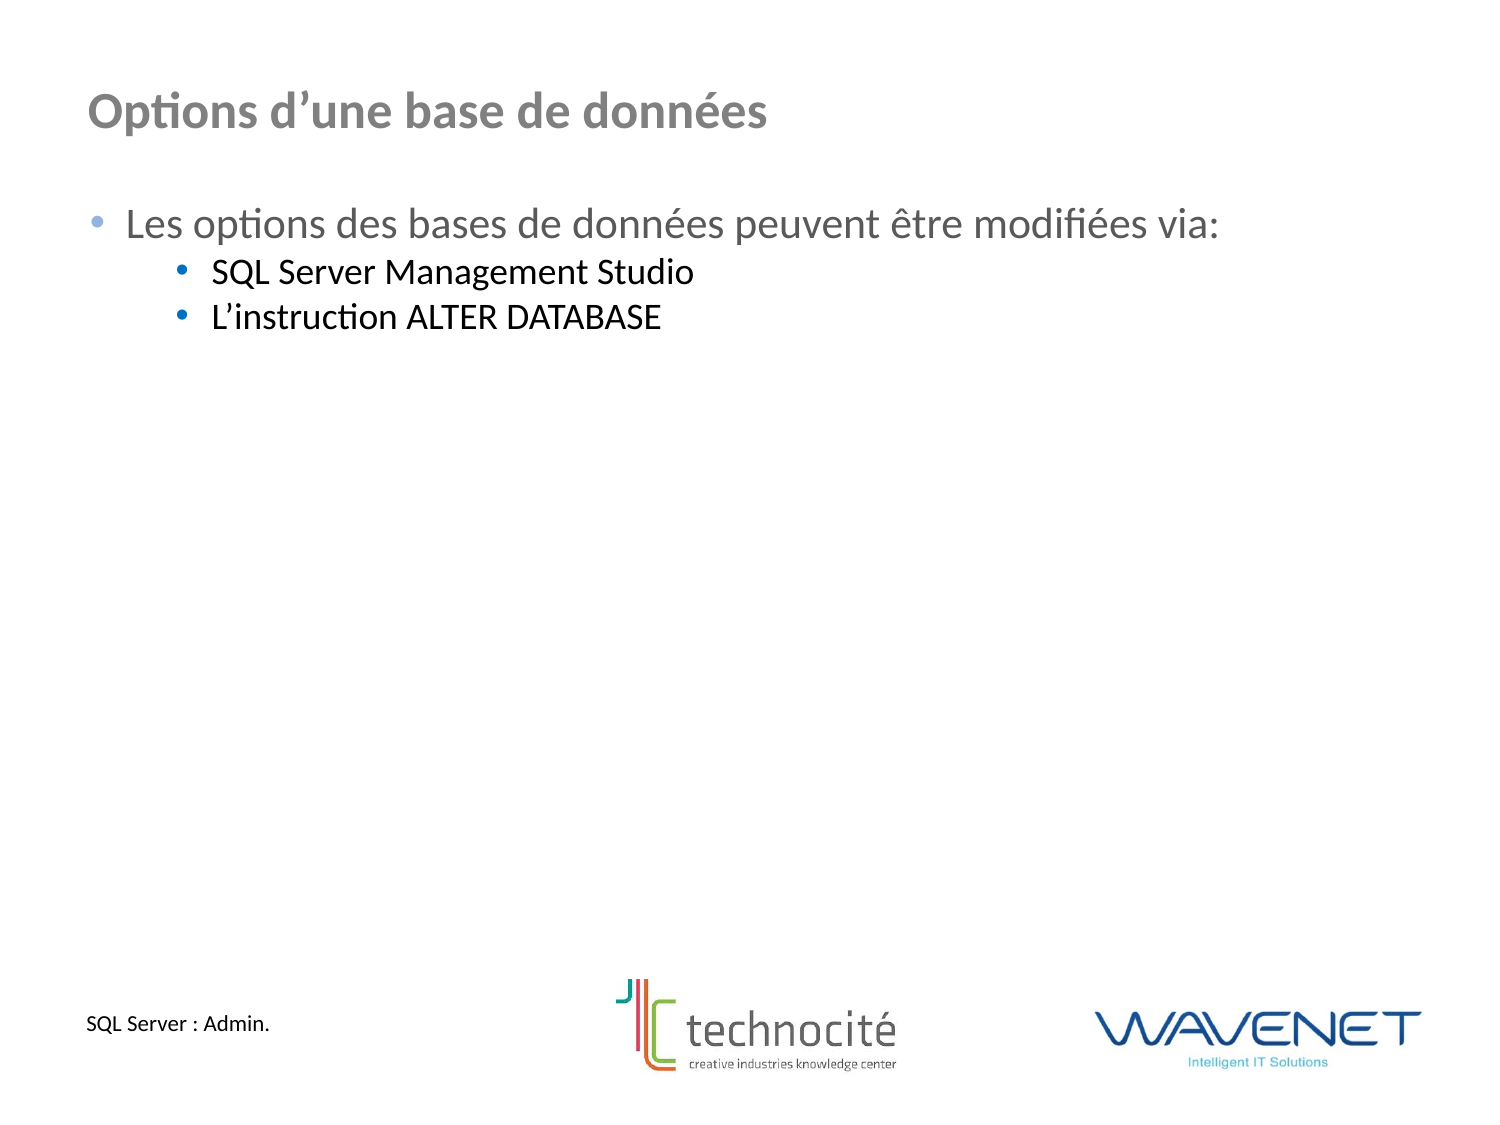

Options d’une base de données
Les options des bases de données peuvent être modifiées via:
SQL Server Management Studio
L’instruction ALTER DATABASE
SQL Server : Admin.